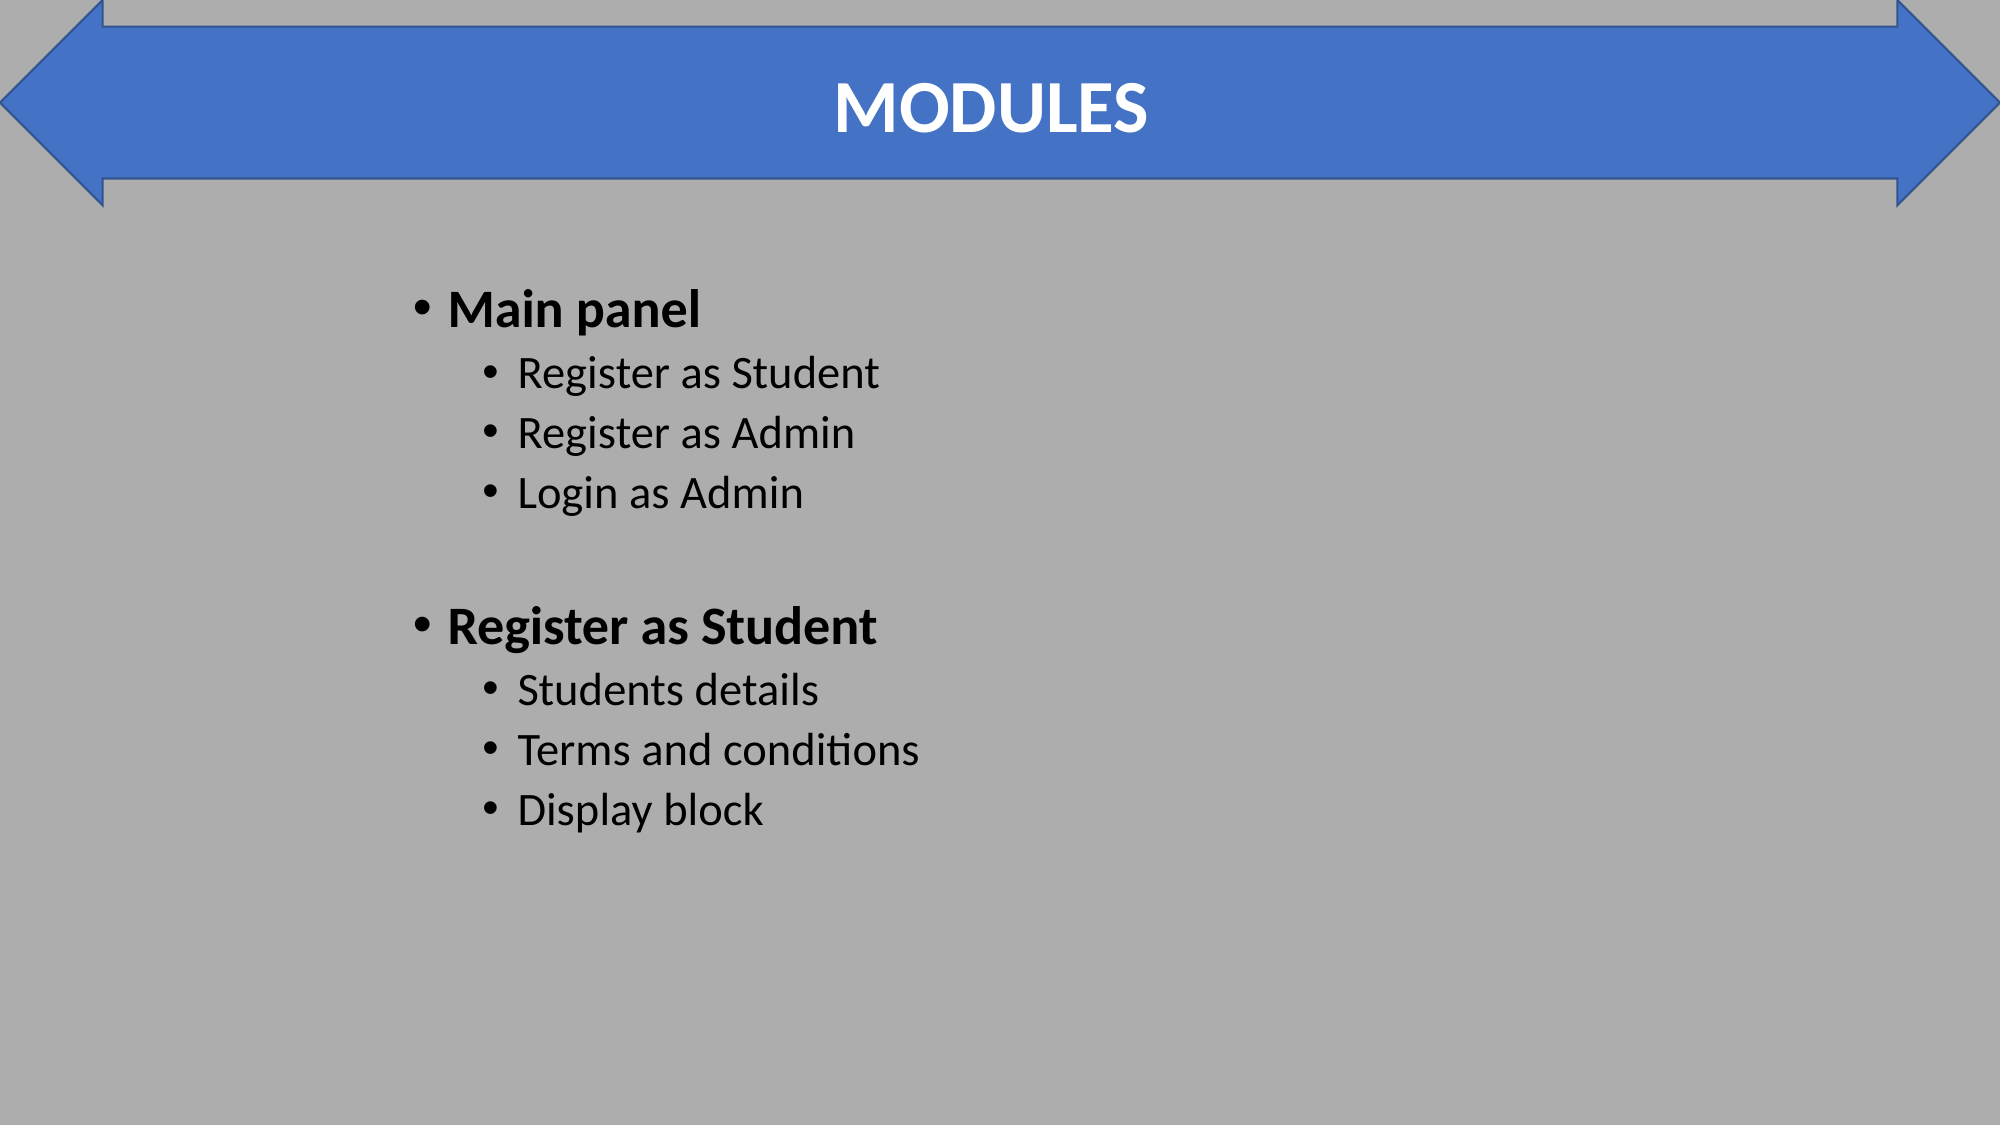

MODULES
Main panel
Register as Student
Register as Admin
Login as Admin

Register as Student
Students details
Terms and conditions
Display block